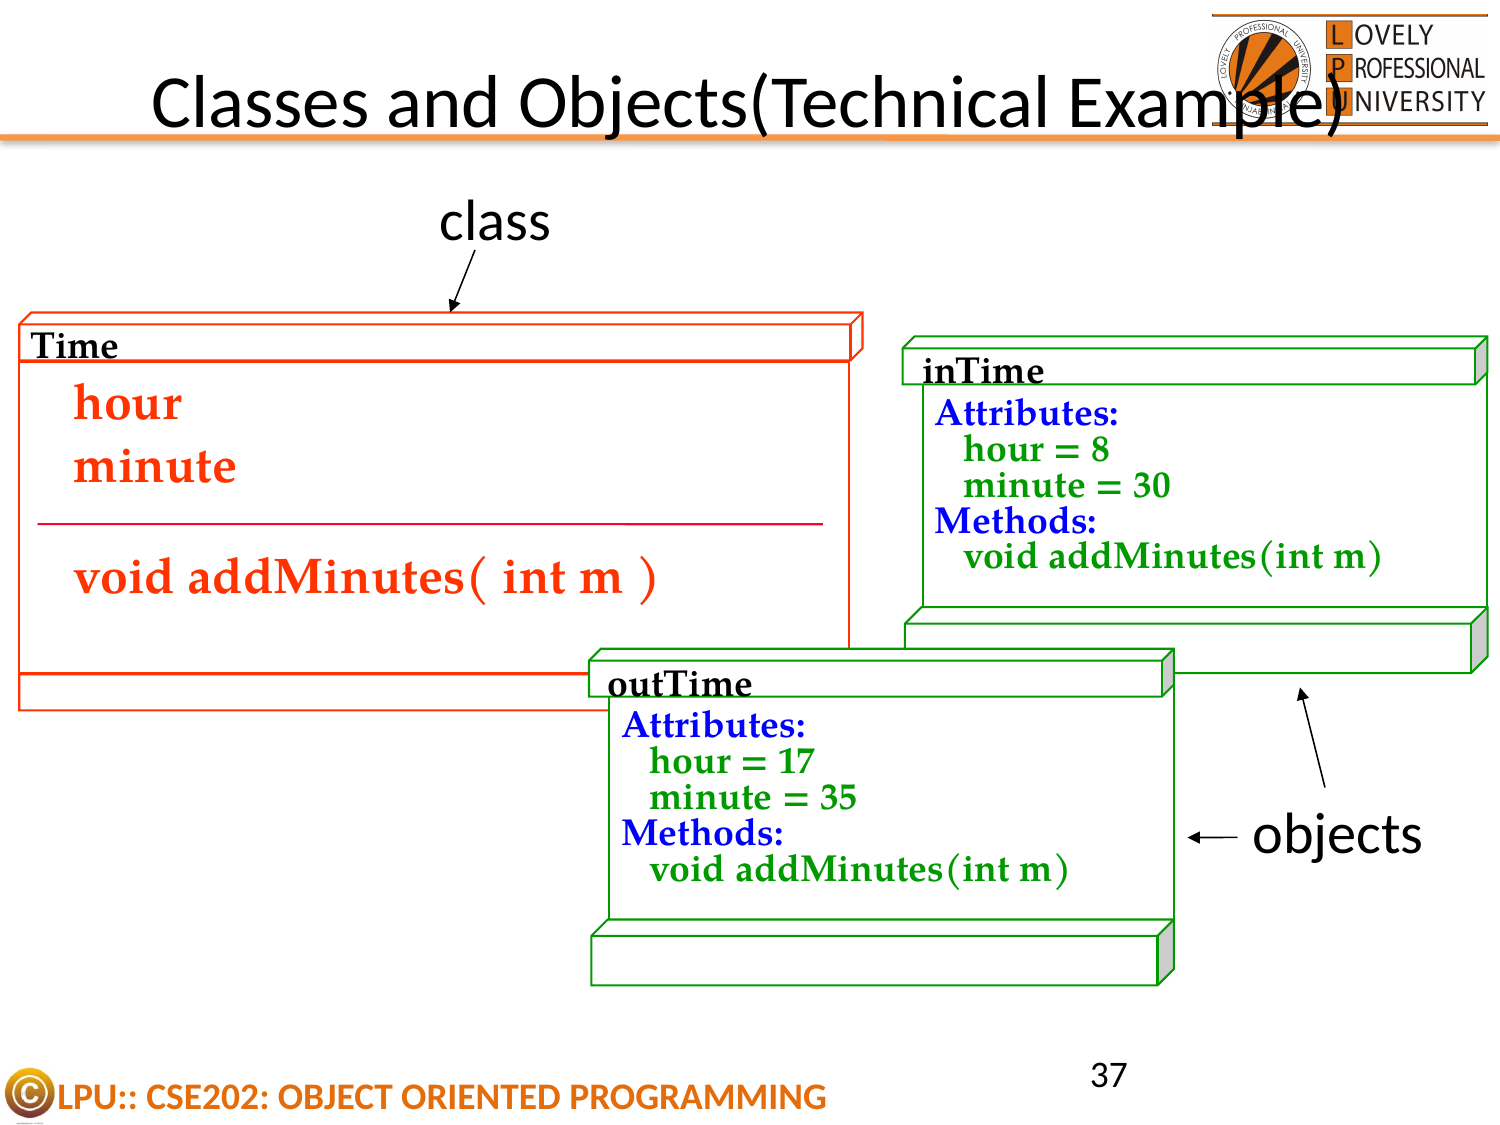

# Classes and Objects(Technical Example)
class

Time

inTime

hour
minute
void addMinutes( int m )
Attributes:
   hour = 8
   minute = 30
Methods:
   void addMinutes(int m)

outTime

Attributes:
   hour = 17
   minute = 35
Methods:
   void addMinutes(int m)
objects

37